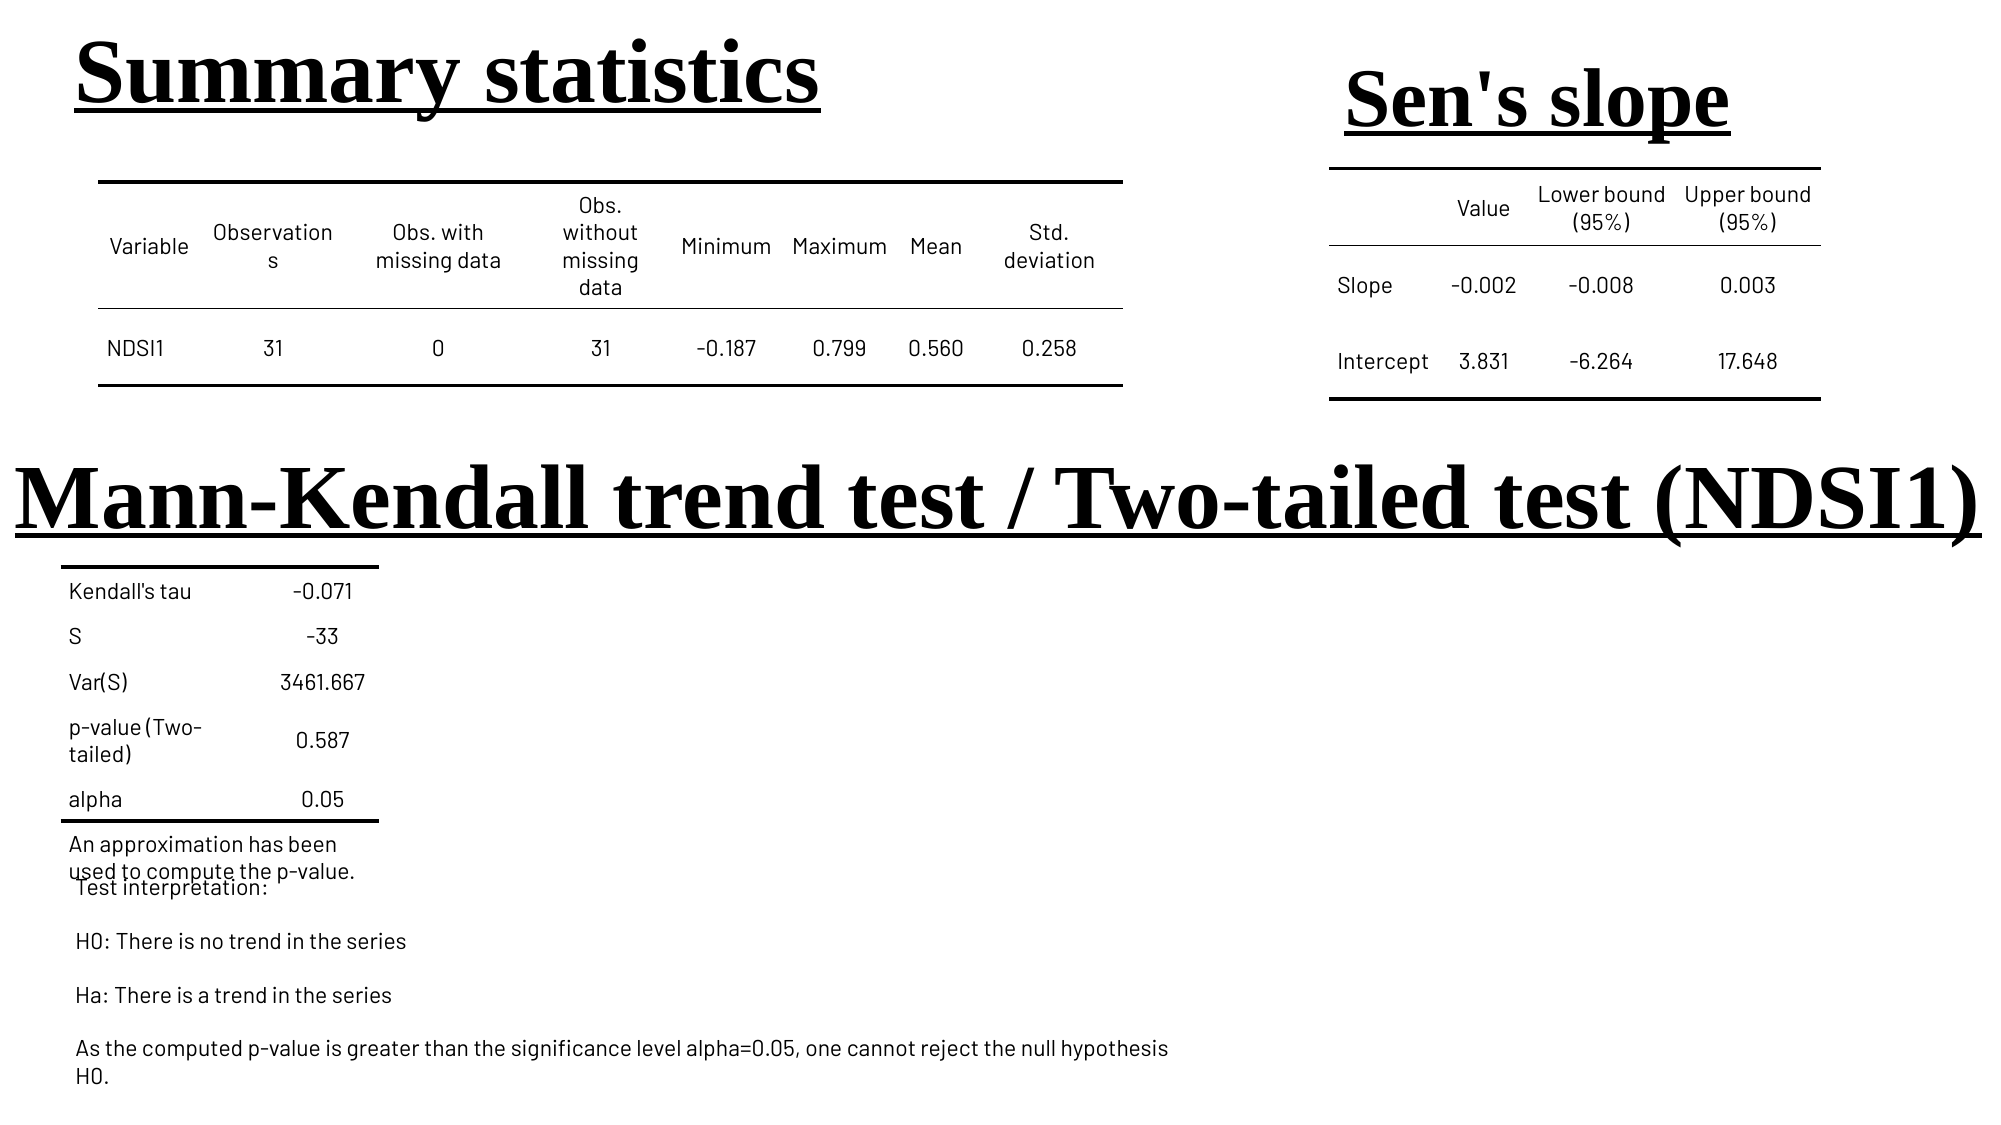

Summary statistics
Sen's slope
|  | Value | Lower bound (95%) | Upper bound (95%) |
| --- | --- | --- | --- |
| Slope | -0.002 | -0.008 | 0.003 |
| Intercept | 3.831 | -6.264 | 17.648 |
| Variable | Observations | Obs. with missing data | Obs. without missing data | Minimum | Maximum | Mean | Std. deviation |
| --- | --- | --- | --- | --- | --- | --- | --- |
| NDSI1 | 31 | 0 | 31 | -0.187 | 0.799 | 0.560 | 0.258 |
Mann-Kendall trend test / Two-tailed test (NDSI1)
| Kendall's tau | -0.071 |
| --- | --- |
| S | -33 |
| Var(S) | 3461.667 |
| p-value (Two-tailed) | 0.587 |
| alpha | 0.05 |
| An approximation has been used to compute the p-value. |  |
Test interpretation:
H0: There is no trend in the series
Ha: There is a trend in the series
As the computed p-value is greater than the significance level alpha=0.05, one cannot reject the null hypothesis H0.